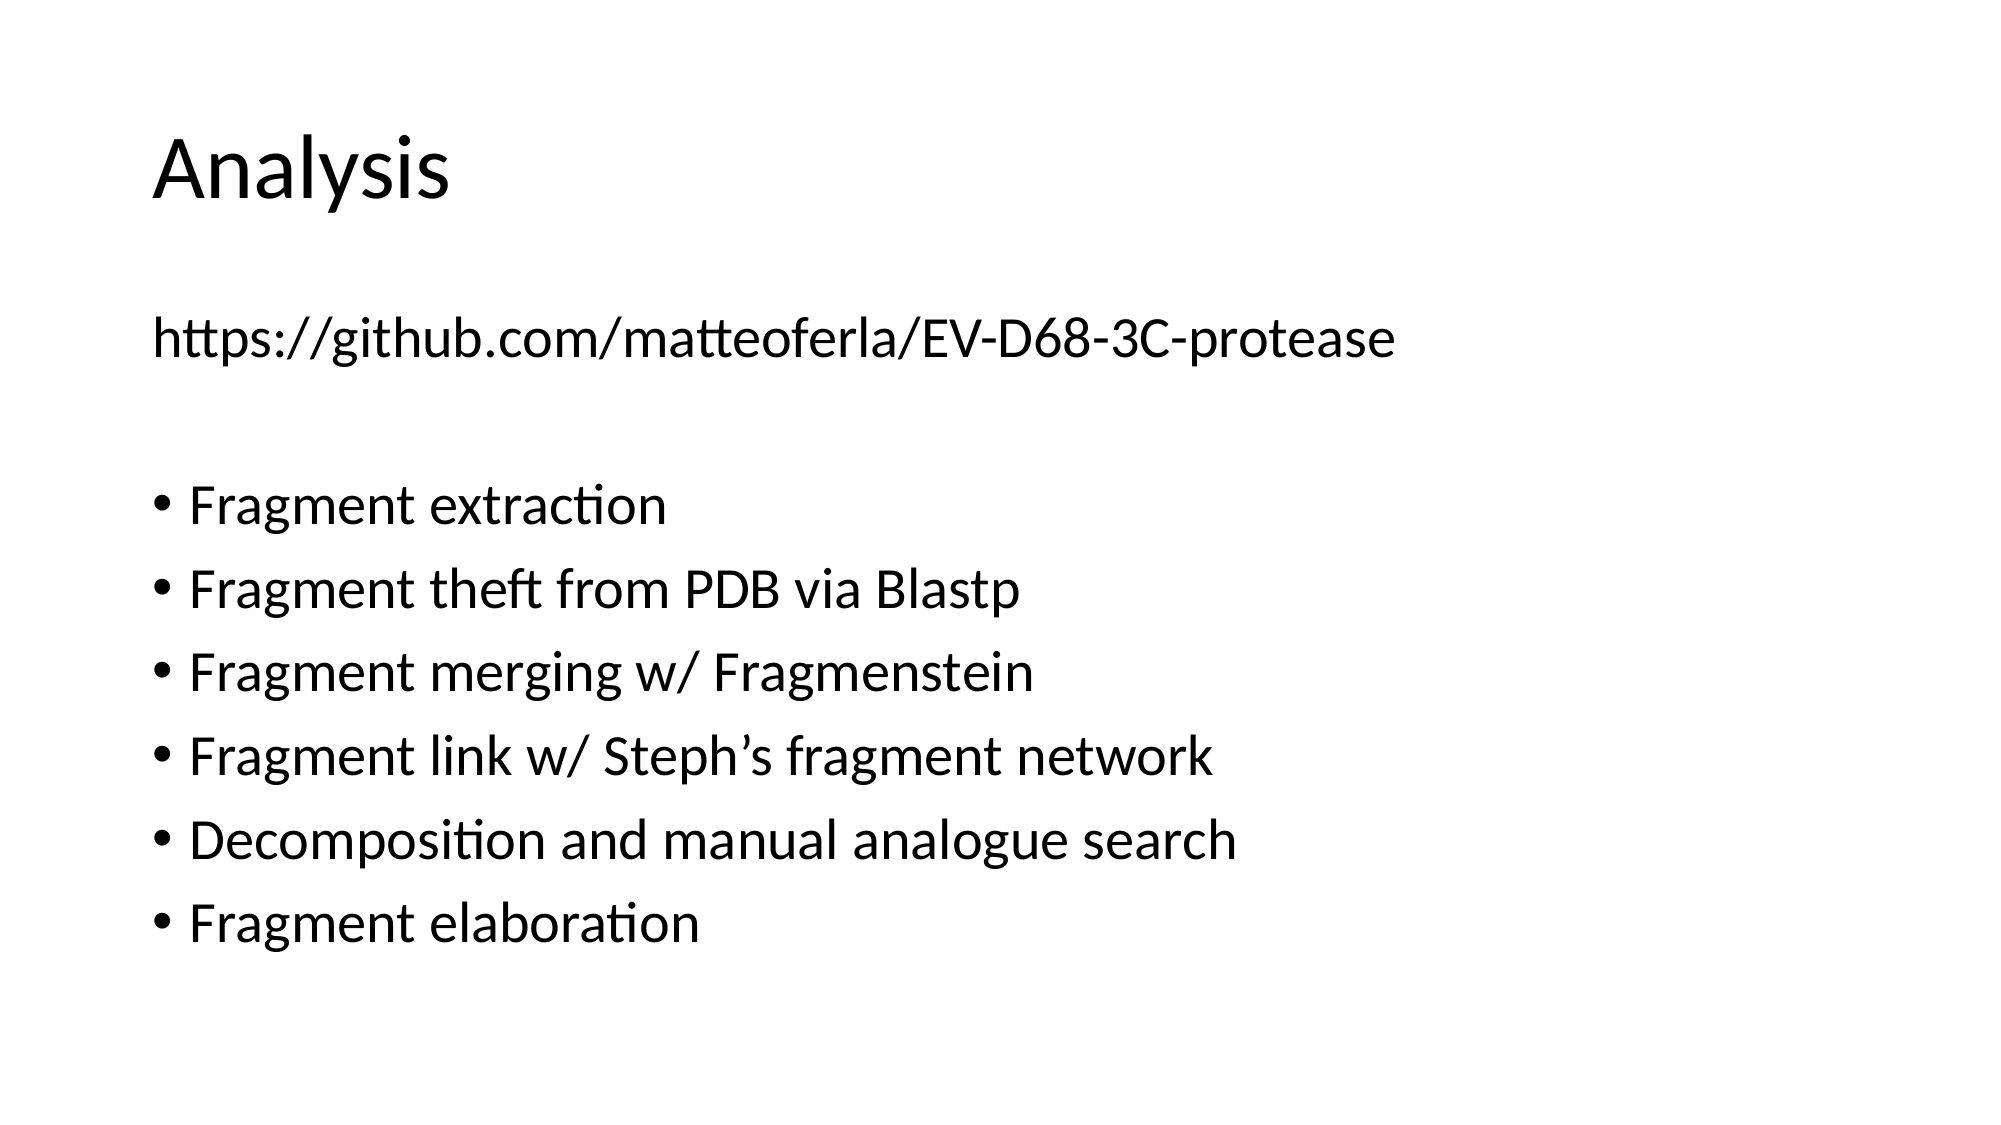

# Analysis
https://github.com/matteoferla/EV-D68-3C-protease

Fragment extraction
Fragment theft from PDB via Blastp
Fragment merging w/ Fragmenstein
Fragment link w/ Steph’s fragment network
Decomposition and manual analogue search
Fragment elaboration